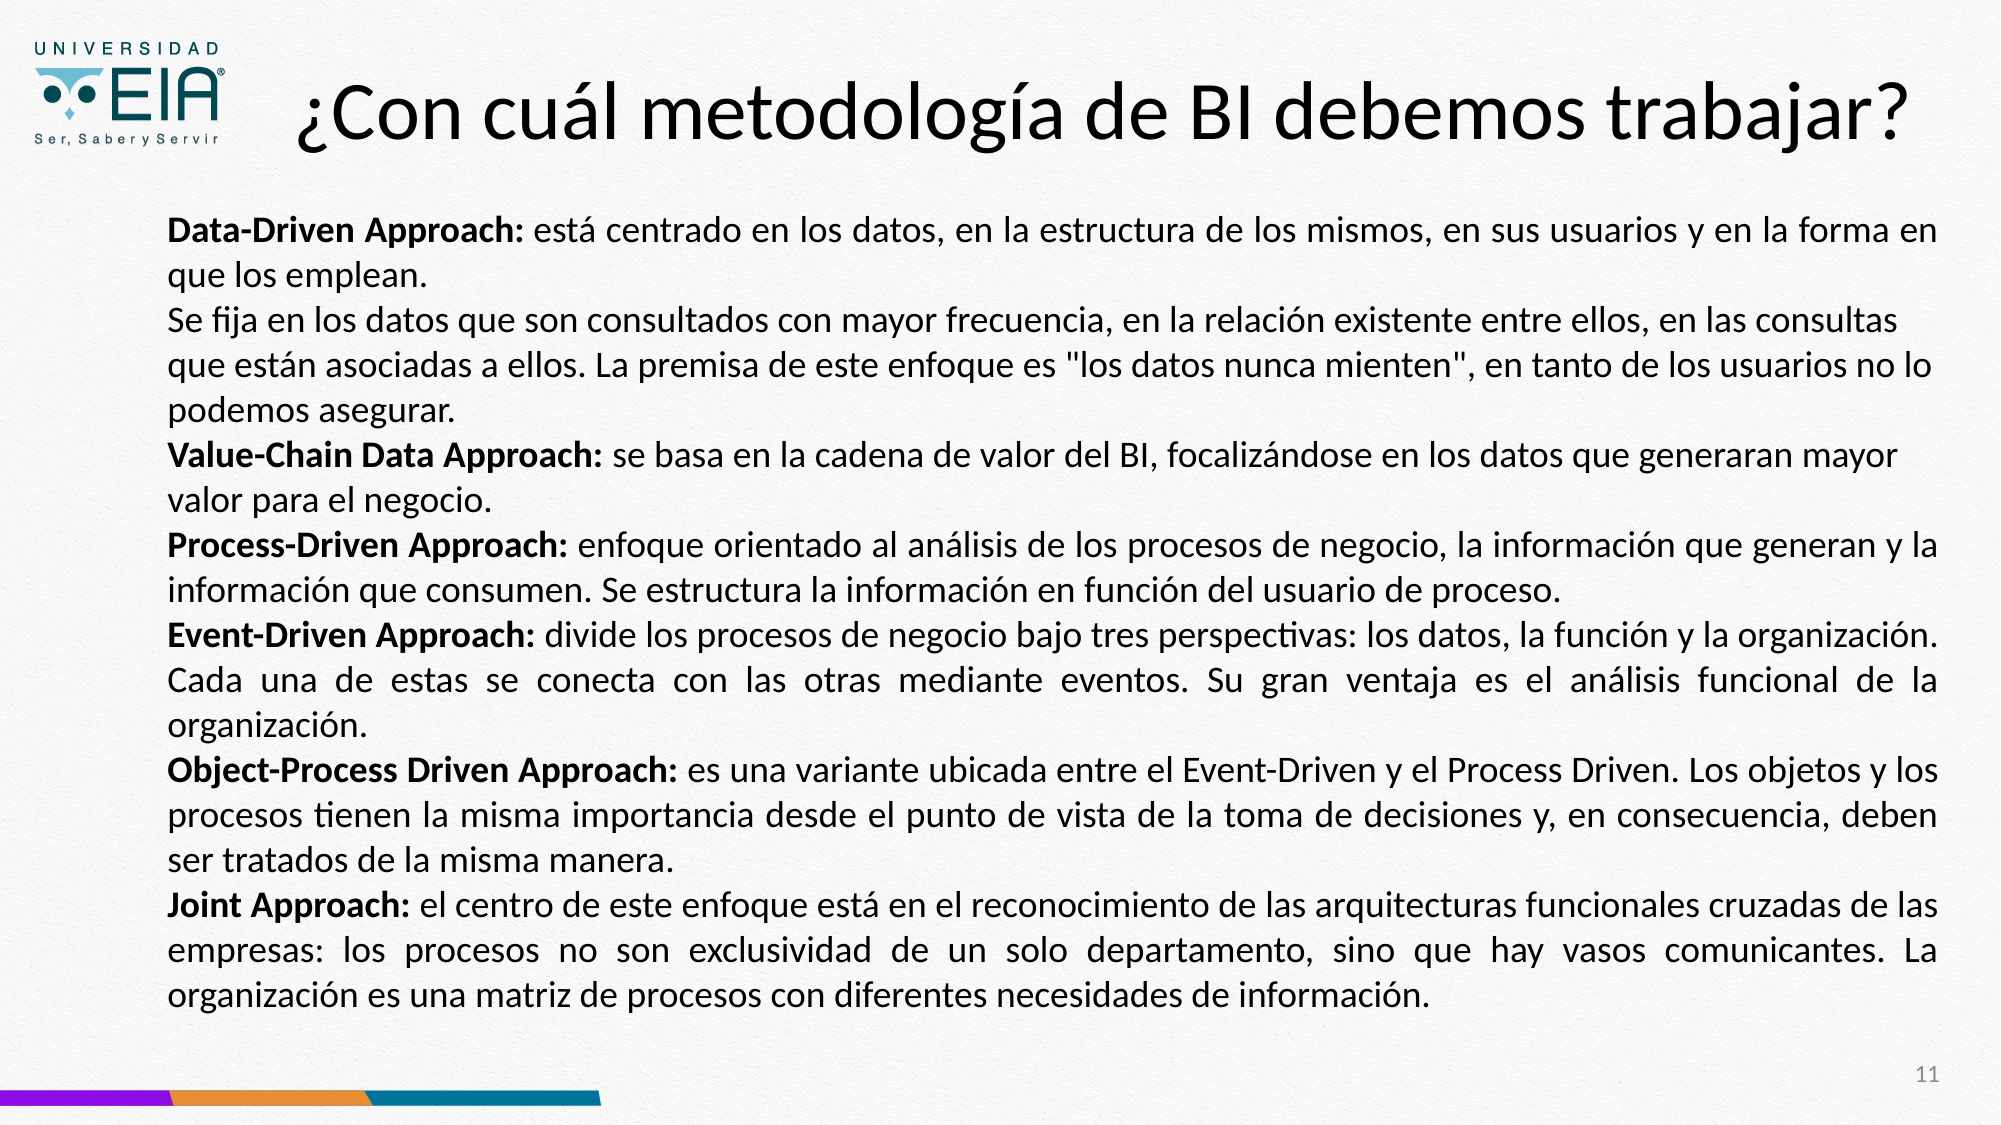

¿Con cuál metodología de BI debemos trabajar?
Data-Driven Approach: está centrado en los datos, en la estructura de los mismos, en sus usuarios y en la forma en que los emplean.
Se fija en los datos que son consultados con mayor frecuencia, en la relación existente entre ellos, en las consultas que están asociadas a ellos. La premisa de este enfoque es "los datos nunca mienten", en tanto de los usuarios no lo podemos asegurar.
Value-Chain Data Approach: se basa en la cadena de valor del BI, focalizándose en los datos que generaran mayor valor para el negocio.
Process-Driven Approach: enfoque orientado al análisis de los procesos de negocio, la información que generan y la información que consumen. Se estructura la información en función del usuario de proceso.
Event-Driven Approach: divide los procesos de negocio bajo tres perspectivas: los datos, la función y la organización. Cada una de estas se conecta con las otras mediante eventos. Su gran ventaja es el análisis funcional de la organización.
Object-Process Driven Approach: es una variante ubicada entre el Event-Driven y el Process Driven. Los objetos y los procesos tienen la misma importancia desde el punto de vista de la toma de decisiones y, en consecuencia, deben ser tratados de la misma manera.
Joint Approach: el centro de este enfoque está en el reconocimiento de las arquitecturas funcionales cruzadas de las empresas: los procesos no son exclusividad de un solo departamento, sino que hay vasos comunicantes. La organización es una matriz de procesos con diferentes necesidades de información.

11